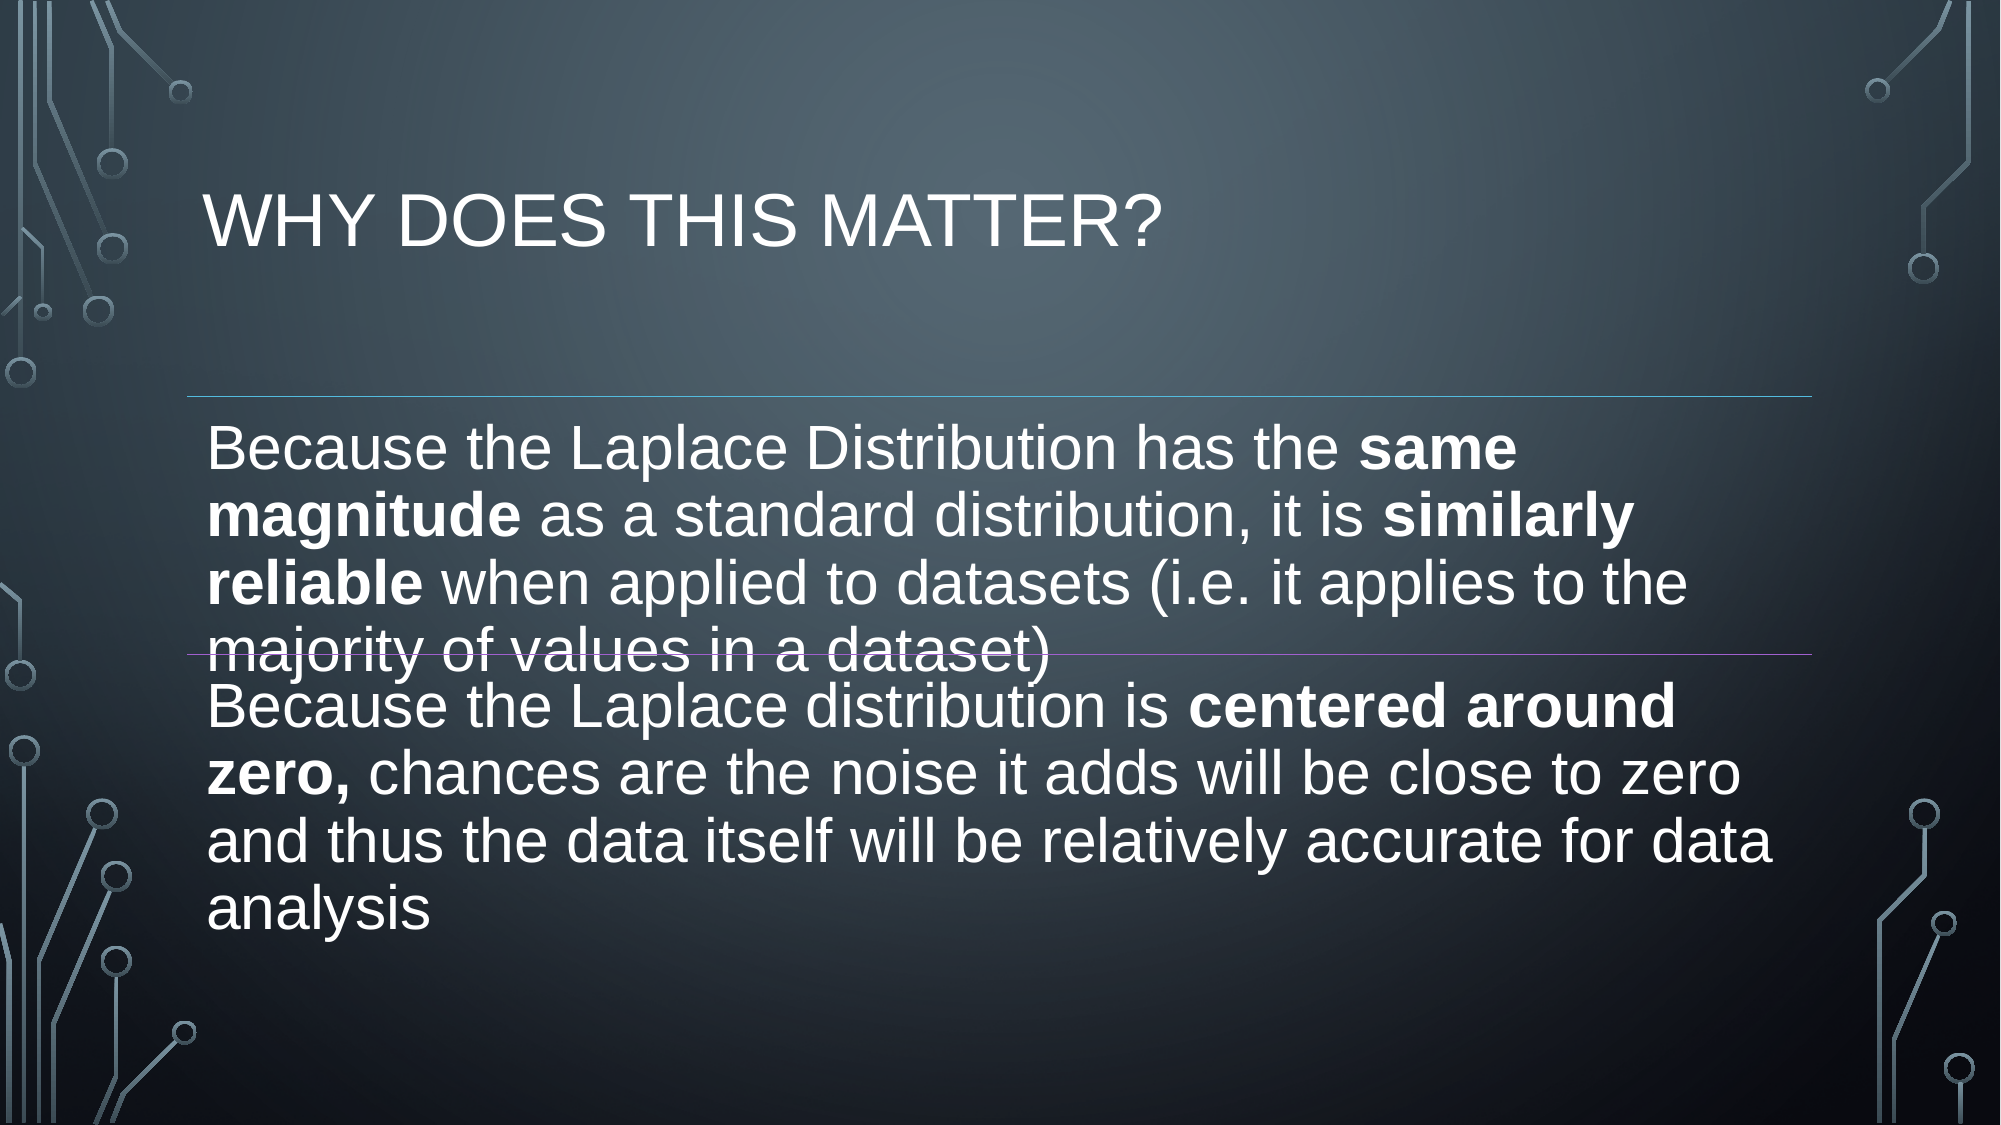

# WHY DOES THIS MATTER?

Because the Laplace Distribution has the same magnitude as a standard distribution, it is similarly reliable when applied to datasets (i.e. it applies to the majority of values in a dataset)

Because the Laplace distribution is centered around zero, chances are the noise it adds will be close to zero and thus the data itself will be relatively accurate for data analysis